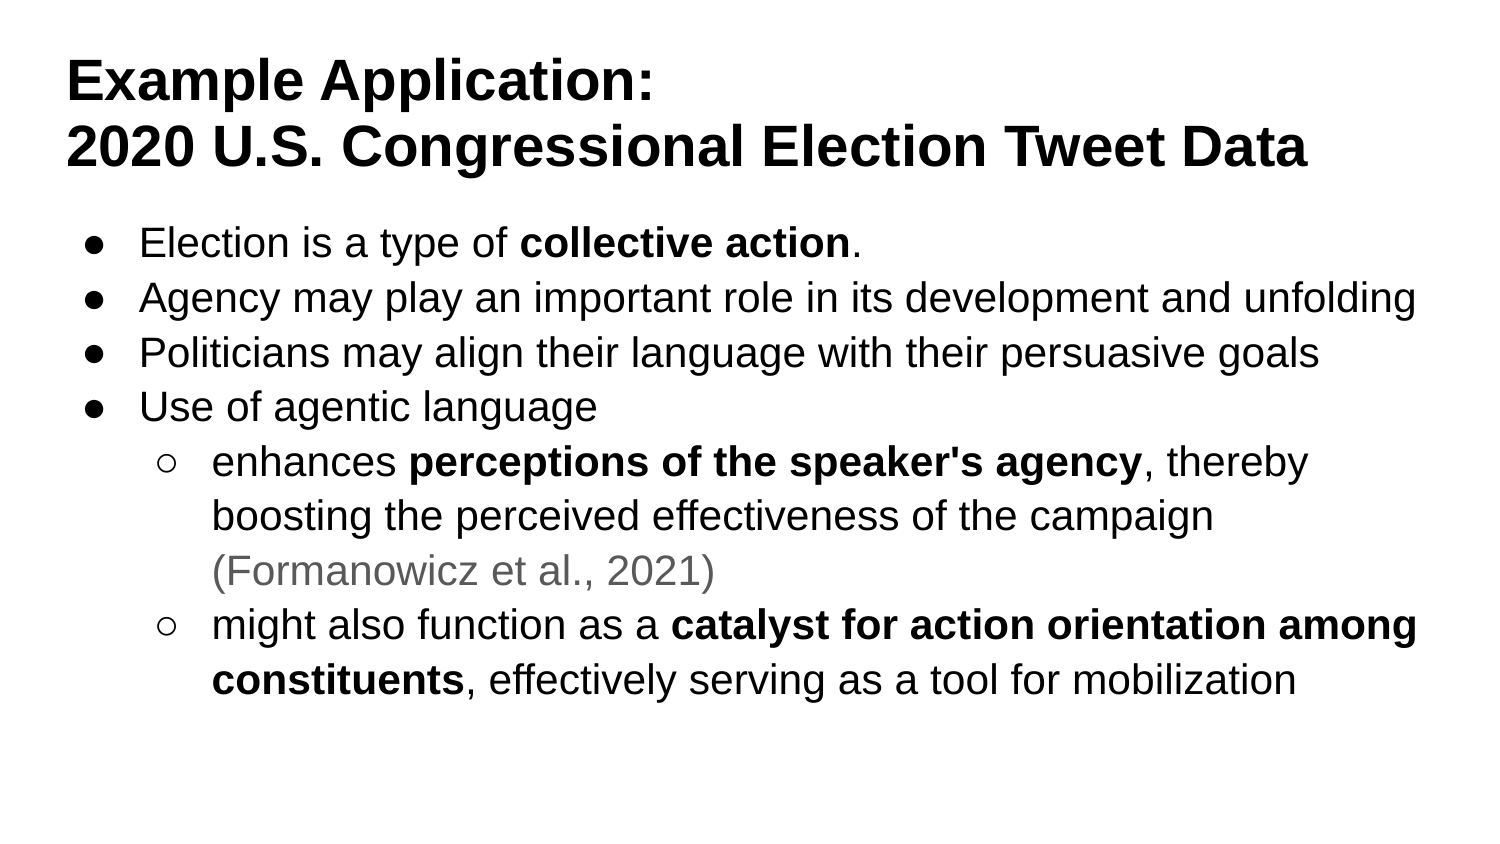

# Example Application:
2020 U.S. Congressional Election Tweet Data
Election is a type of collective action.
Agency may play an important role in its development and unfolding
Politicians may align their language with their persuasive goals
Use of agentic language
enhances perceptions of the speaker's agency, thereby boosting the perceived effectiveness of the campaign (Formanowicz et al., 2021)
might also function as a catalyst for action orientation among constituents, effectively serving as a tool for mobilization